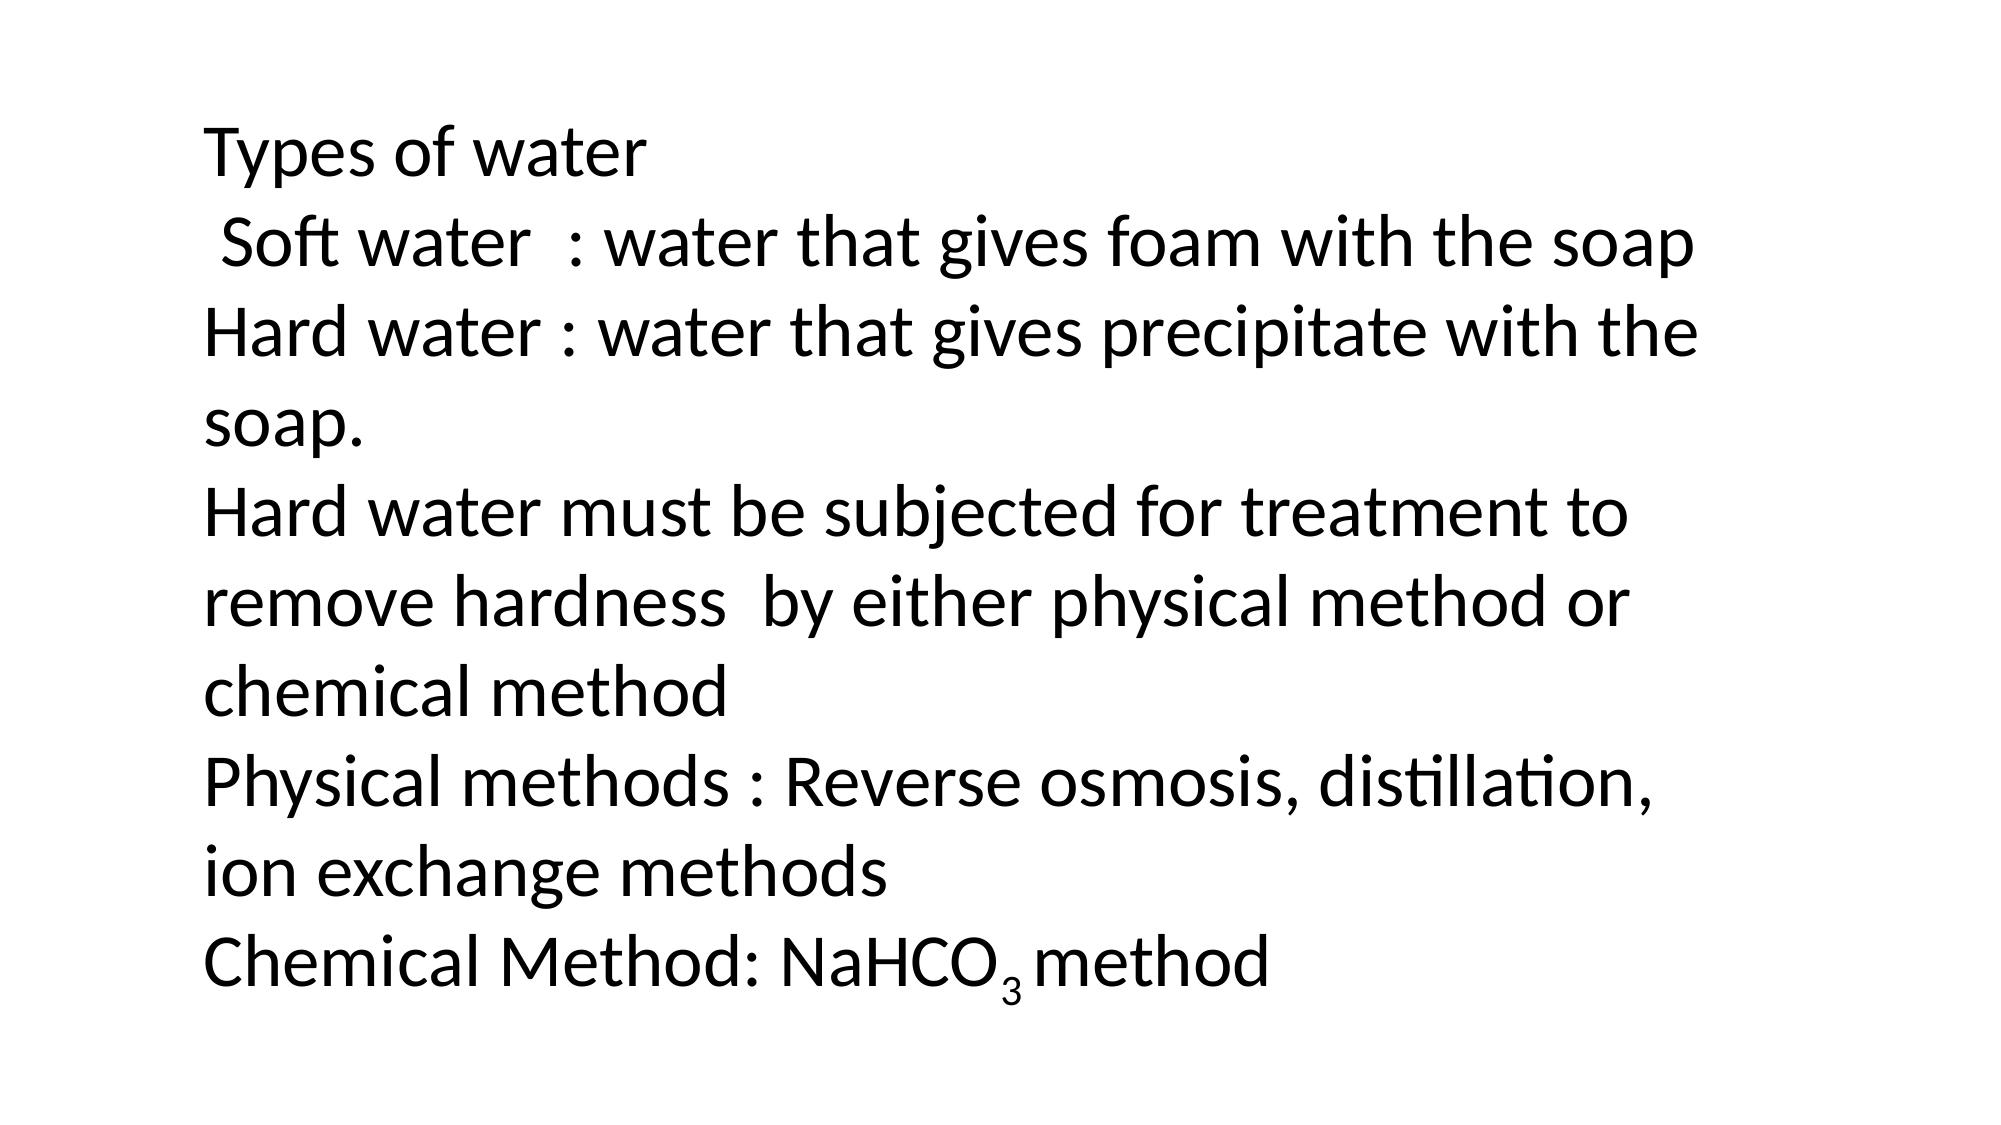

Types of water
 Soft water  : water that gives foam with the soap
Hard water : water that gives precipitate with the soap.
Hard water must be subjected for treatment to  remove hardness  by either physical method or chemical method
Physical methods : Reverse osmosis, distillation, ion exchange methods
Chemical Method: NaHCO3 method